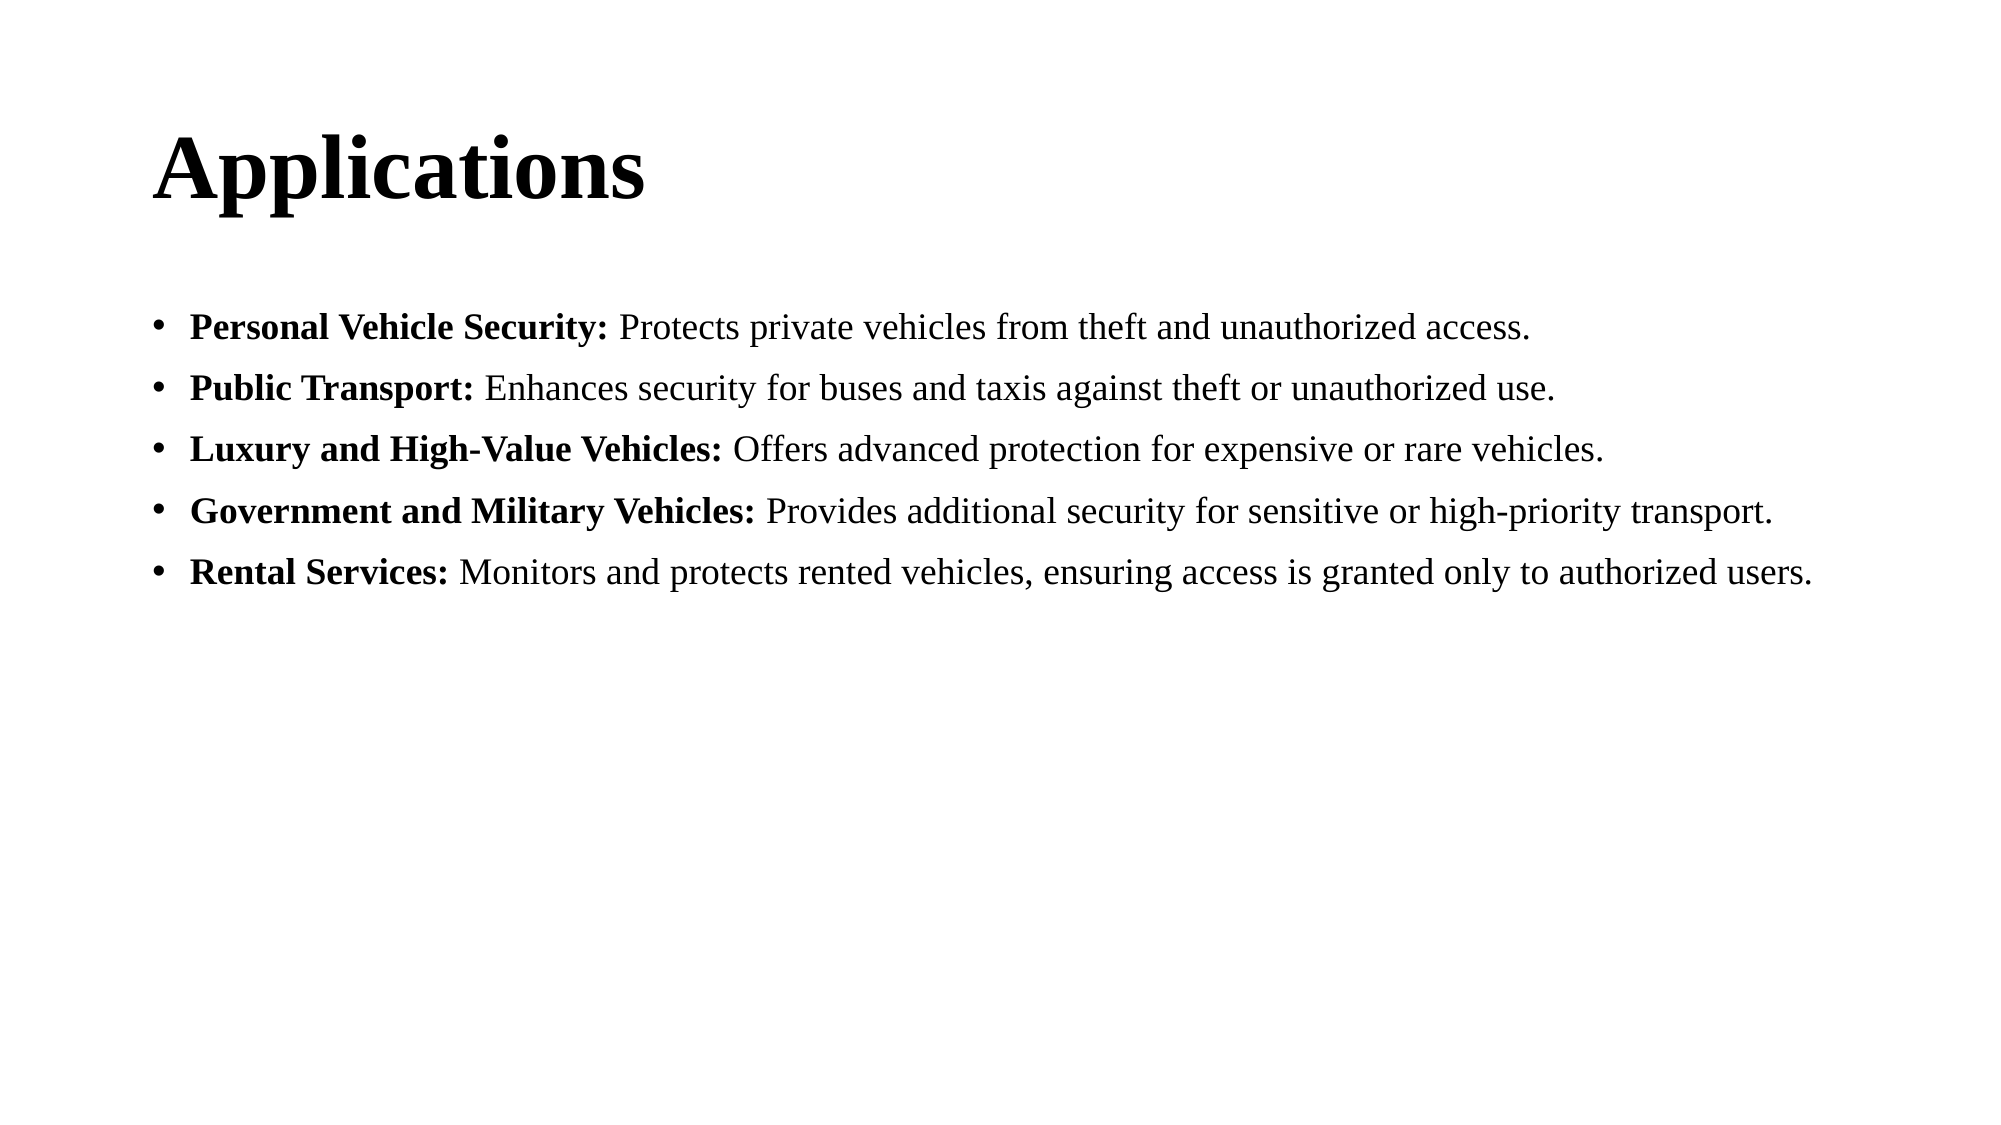

# Applications
Personal Vehicle Security: Protects private vehicles from theft and unauthorized access.
Public Transport: Enhances security for buses and taxis against theft or unauthorized use.
Luxury and High-Value Vehicles: Offers advanced protection for expensive or rare vehicles.
Government and Military Vehicles: Provides additional security for sensitive or high-priority transport.
Rental Services: Monitors and protects rented vehicles, ensuring access is granted only to authorized users.